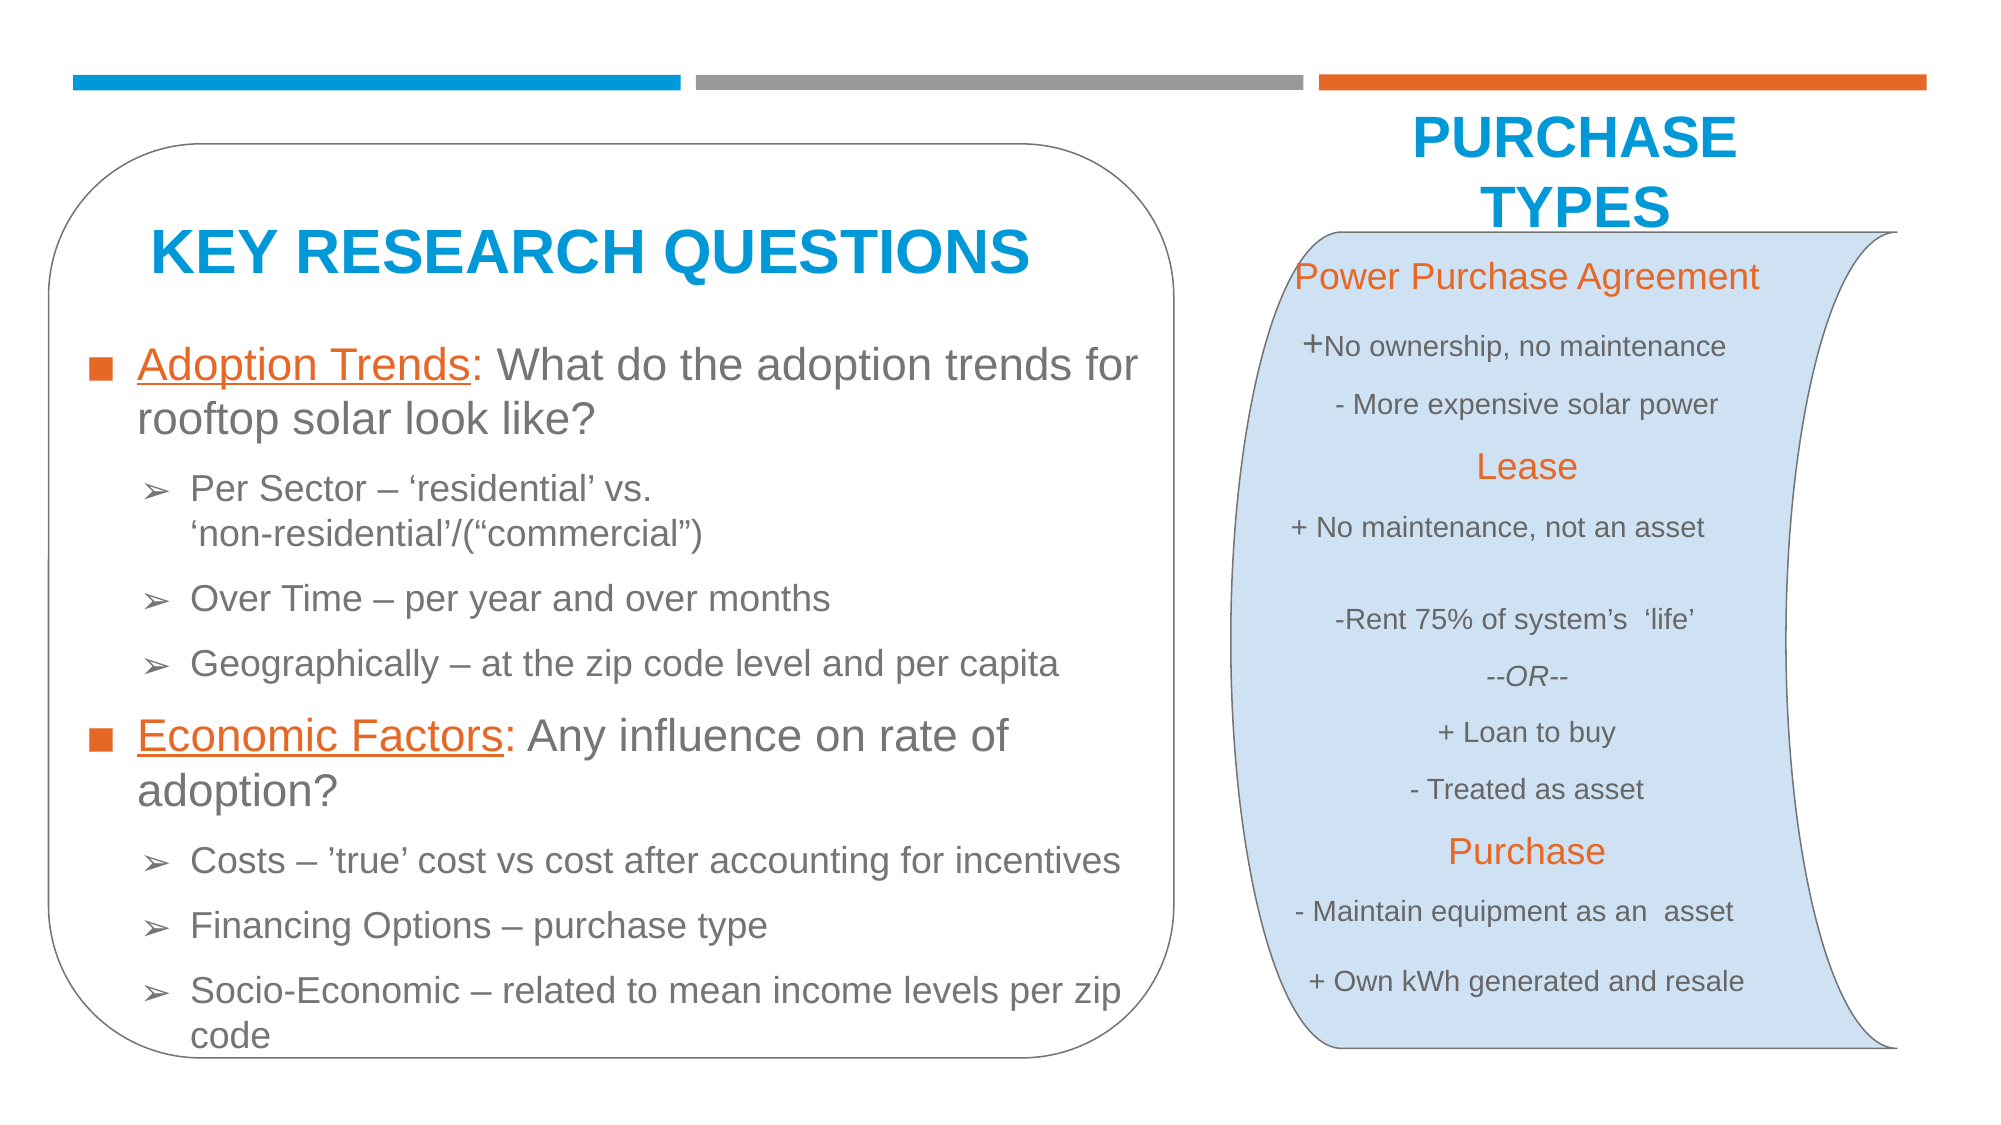

PURCHASE TYPES

# KEY RESEARCH QUESTIONS

Power Purchase Agreement
+No ownership, no maintenance
- More expensive solar power
Lease
+ No maintenance, not an asset
-Rent 75% of system’s  ‘life’
--OR--
+ Loan to buy
- Treated as asset
Purchase
- Maintain equipment as an  asset

+ Own kWh generated and resale

Adoption Trends: What do the adoption trends for rooftop solar look like?
Per Sector – ‘residential’ vs. ‘non-residential’/(“commercial”)
Over Time – per year and over months
Geographically – at the zip code level and per capita
Economic Factors: Any influence on rate of adoption?
Costs – ’true’ cost vs cost after accounting for incentives
Financing Options – purchase type
Socio-Economic – related to mean income levels per zip code